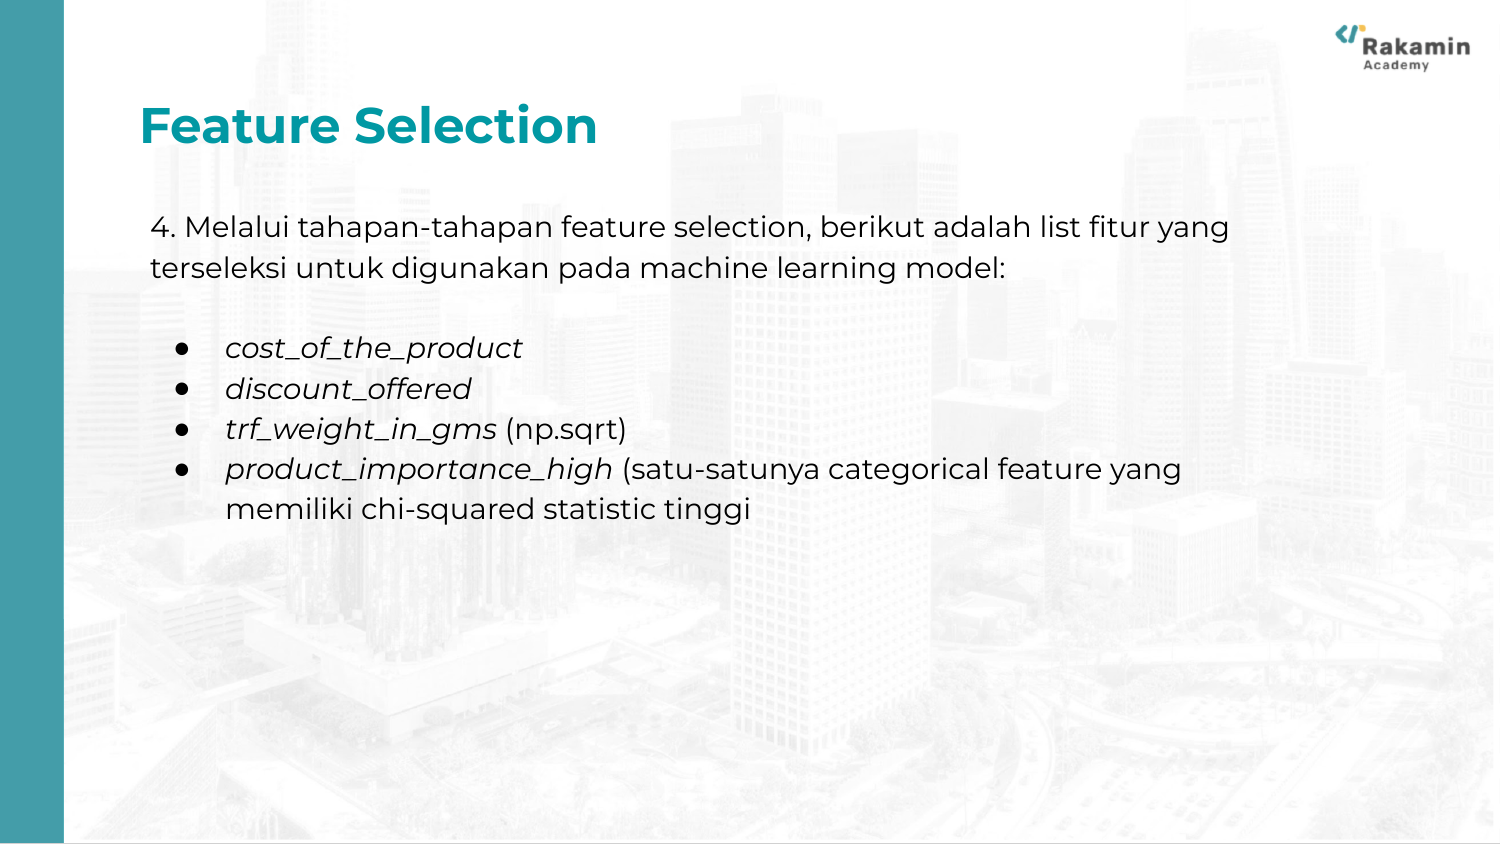

Feature Selection
4. Melalui tahapan-tahapan feature selection, berikut adalah list fitur yang terseleksi untuk digunakan pada machine learning model:

cost_of_the_product
discount_offered
trf_weight_in_gms (np.sqrt)
product_importance_high (satu-satunya categorical feature yang memiliki chi-squared statistic tinggi